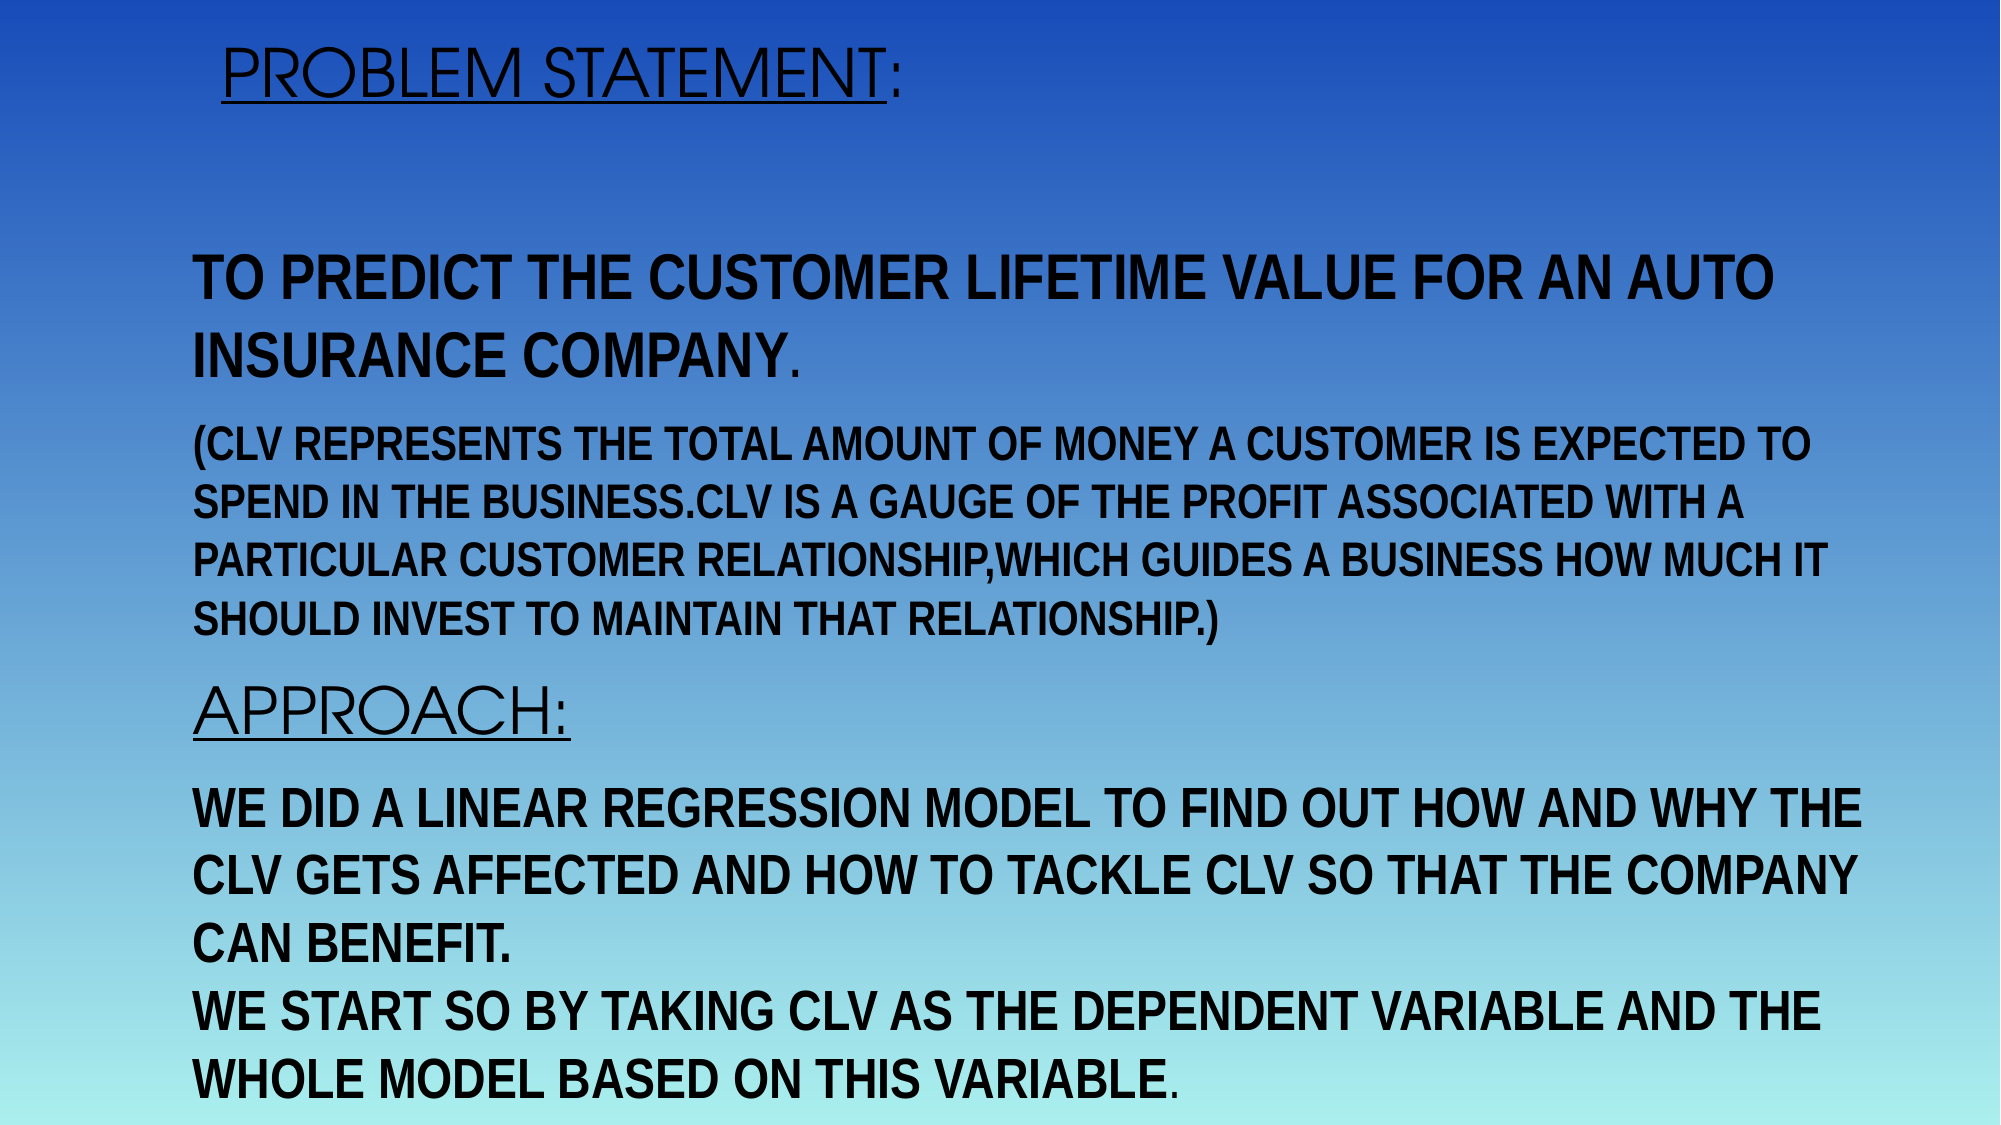

# Problem statement:
To predict the customer lifetime value for an auto insurance company.
(clv represents the total amount of money a customer is expected to spend in the business.clv is a gauge of the profit associated with a particular customer relationship,which guides a business how much it should invest to maintain that relationship.)
Approach:
we did a linear regression model to find out how and why the clv gets affected and how to tackle clv so that the company can benefit.
We start so by taking clv as the dependent variable and the whole model based on this variable.